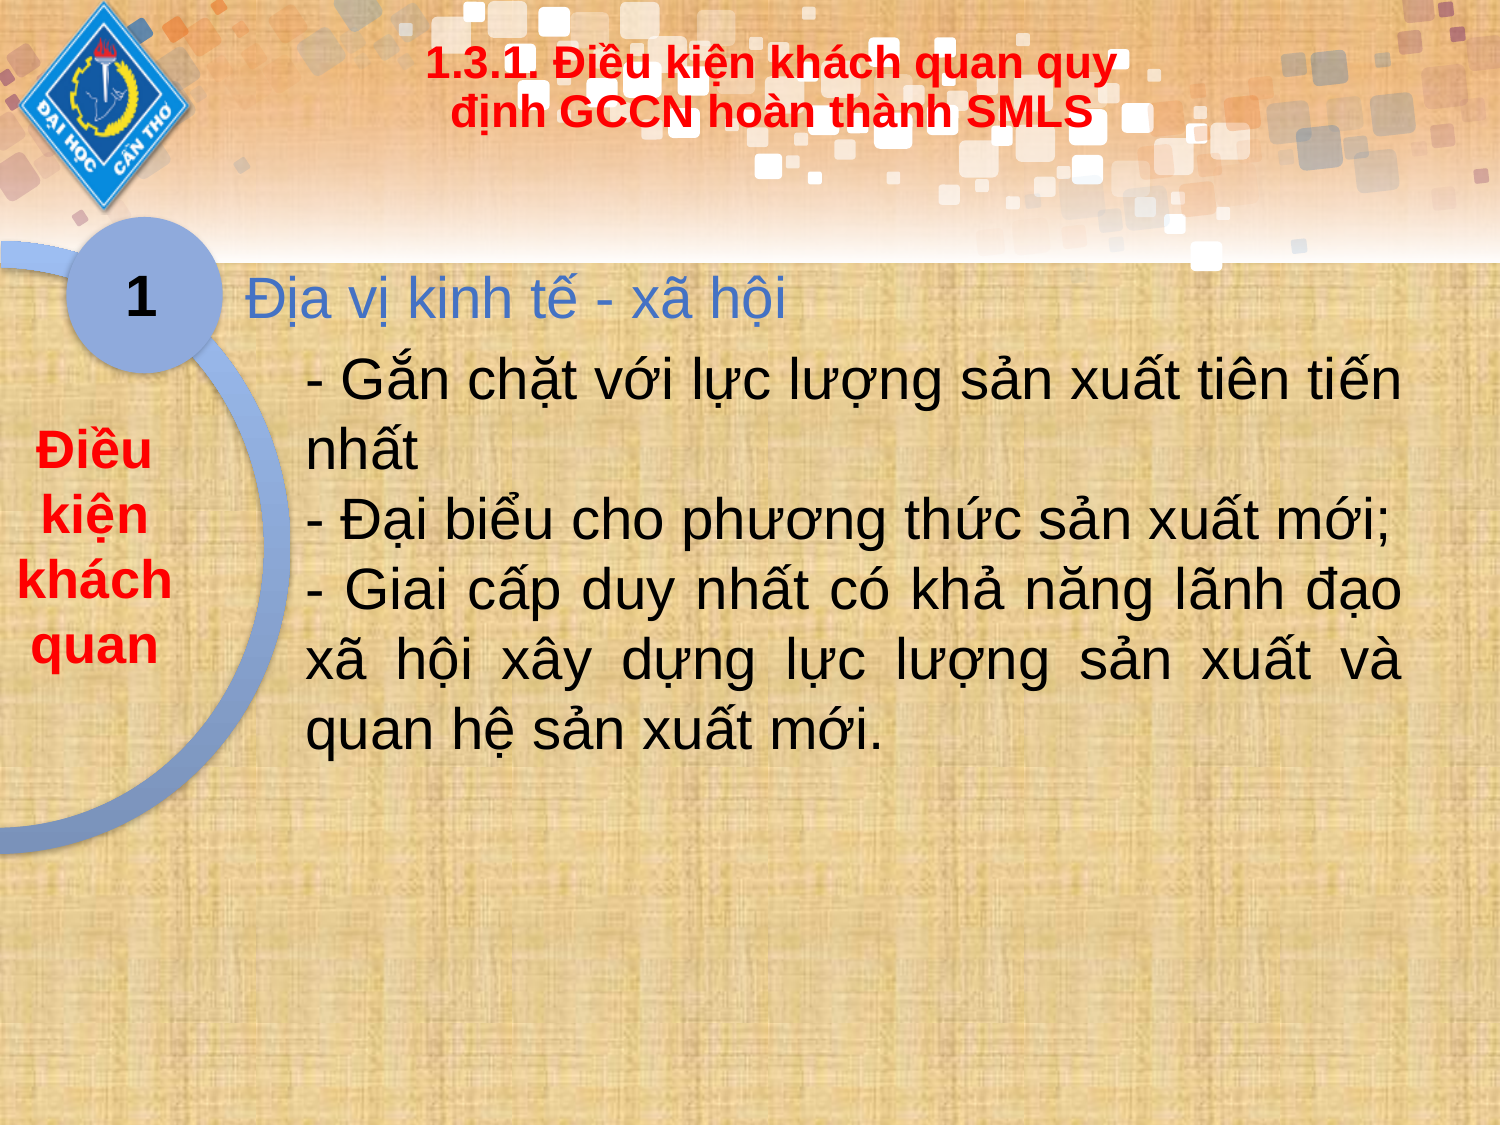

# 1.3.1. Điều kiện khách quan quy định GCCN hoàn thành SMLS

1

Địa vị kinh tế - xã hội
Điều kiện khách quan
- Gắn chặt với lực lượng sản xuất tiên tiến nhất
- Đại biểu cho phương thức sản xuất mới;
- Giai cấp duy nhất có khả năng lãnh đạo xã hội xây dựng lực lượng sản xuất và quan hệ sản xuất mới.